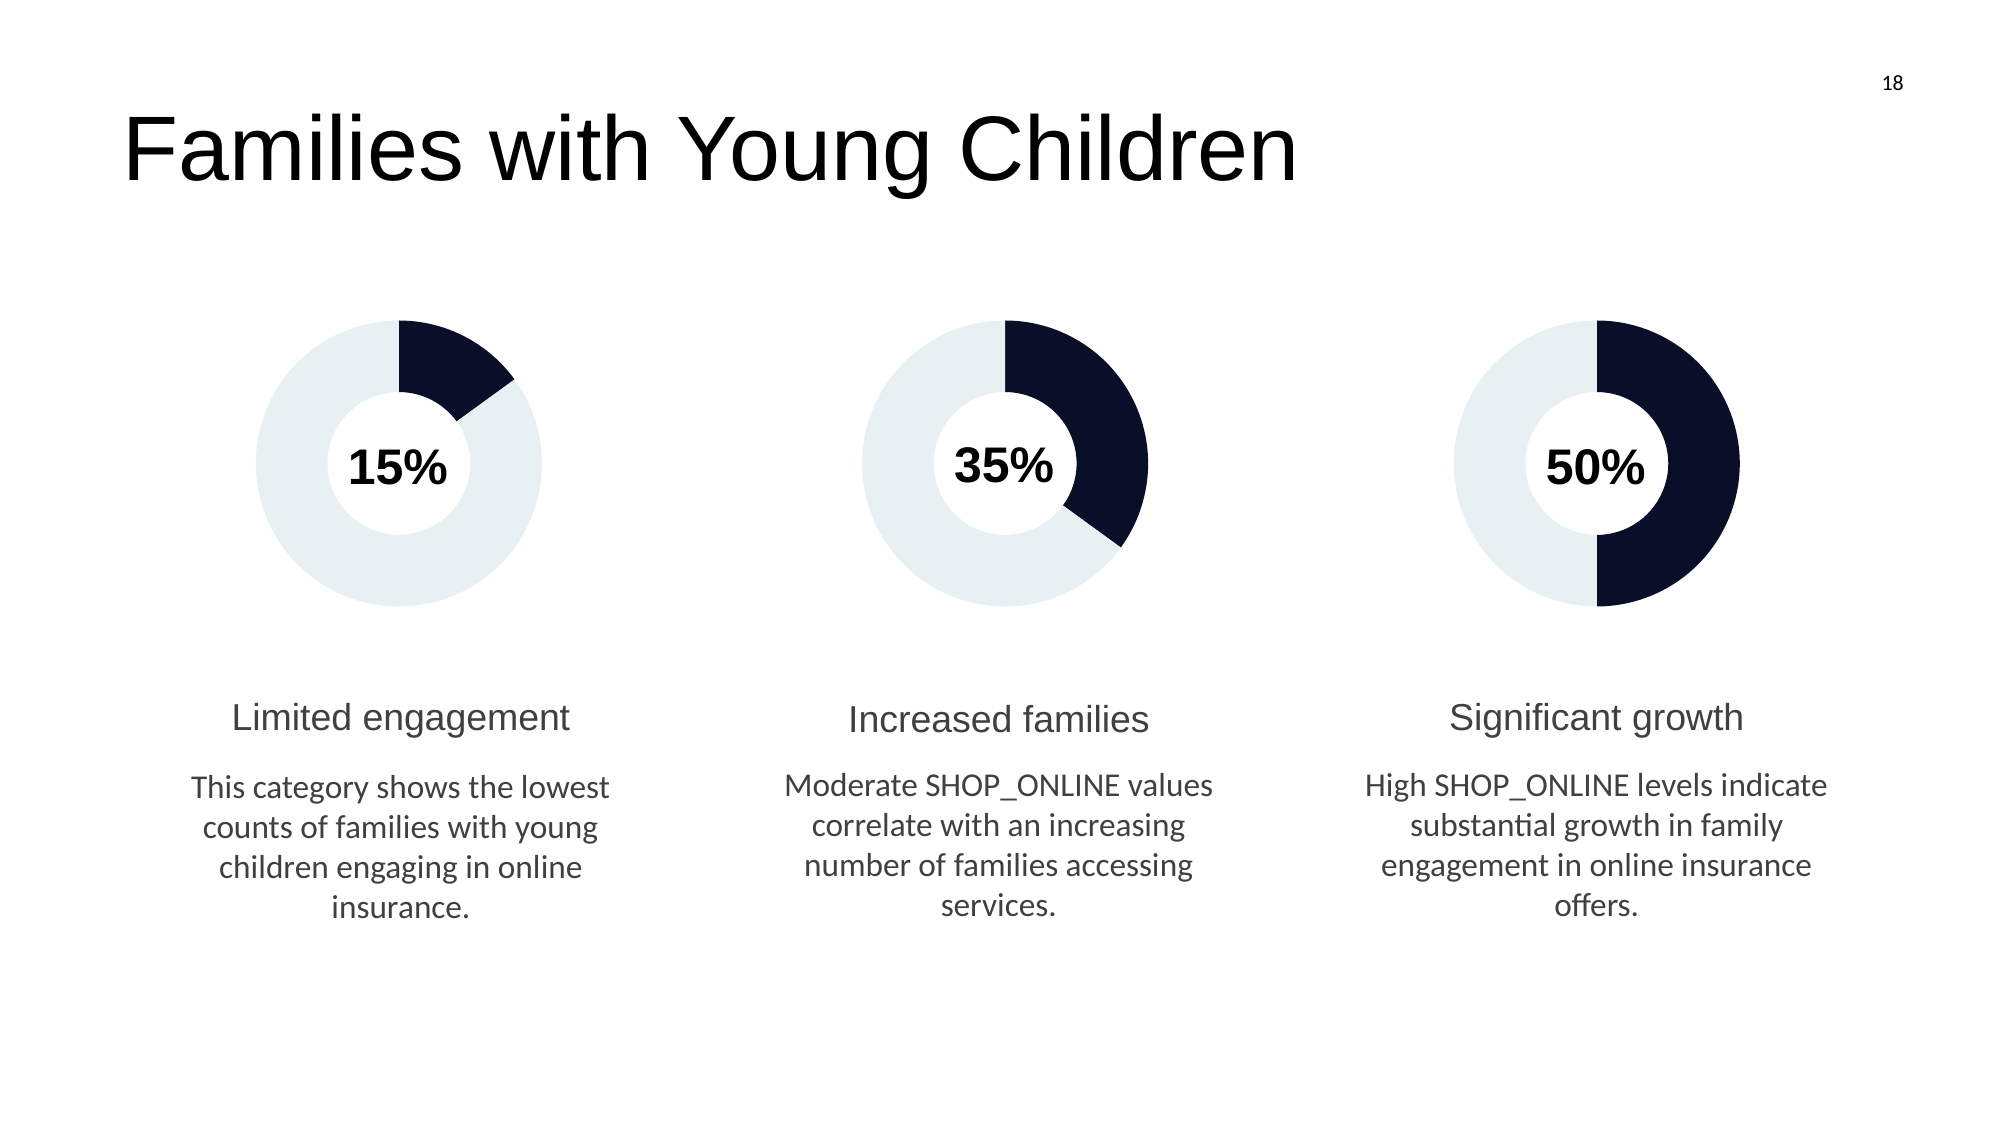

18
Families with Young Children

### Chart

| Category |  |
|---|---|
| Low SHOP_ONLINE | 0.15 |
|  | 0.85 |

### Chart

| Category |  |
|---|---|
| Medium SHOP_ONLINE | 0.35 |
|  | 0.65 |

### Chart

| Category |  |
|---|---|
| High SHOP_ONLINE | 0.5 |
|  | 0.5 |
35%
15%
50%
Limited engagement
Significant growth
Increased families
Moderate SHOP_ONLINE values correlate with an increasing number of families accessing services.
High SHOP_ONLINE levels indicate substantial growth in family engagement in online insurance offers.
This category shows the lowest counts of families with young children engaging in online insurance.